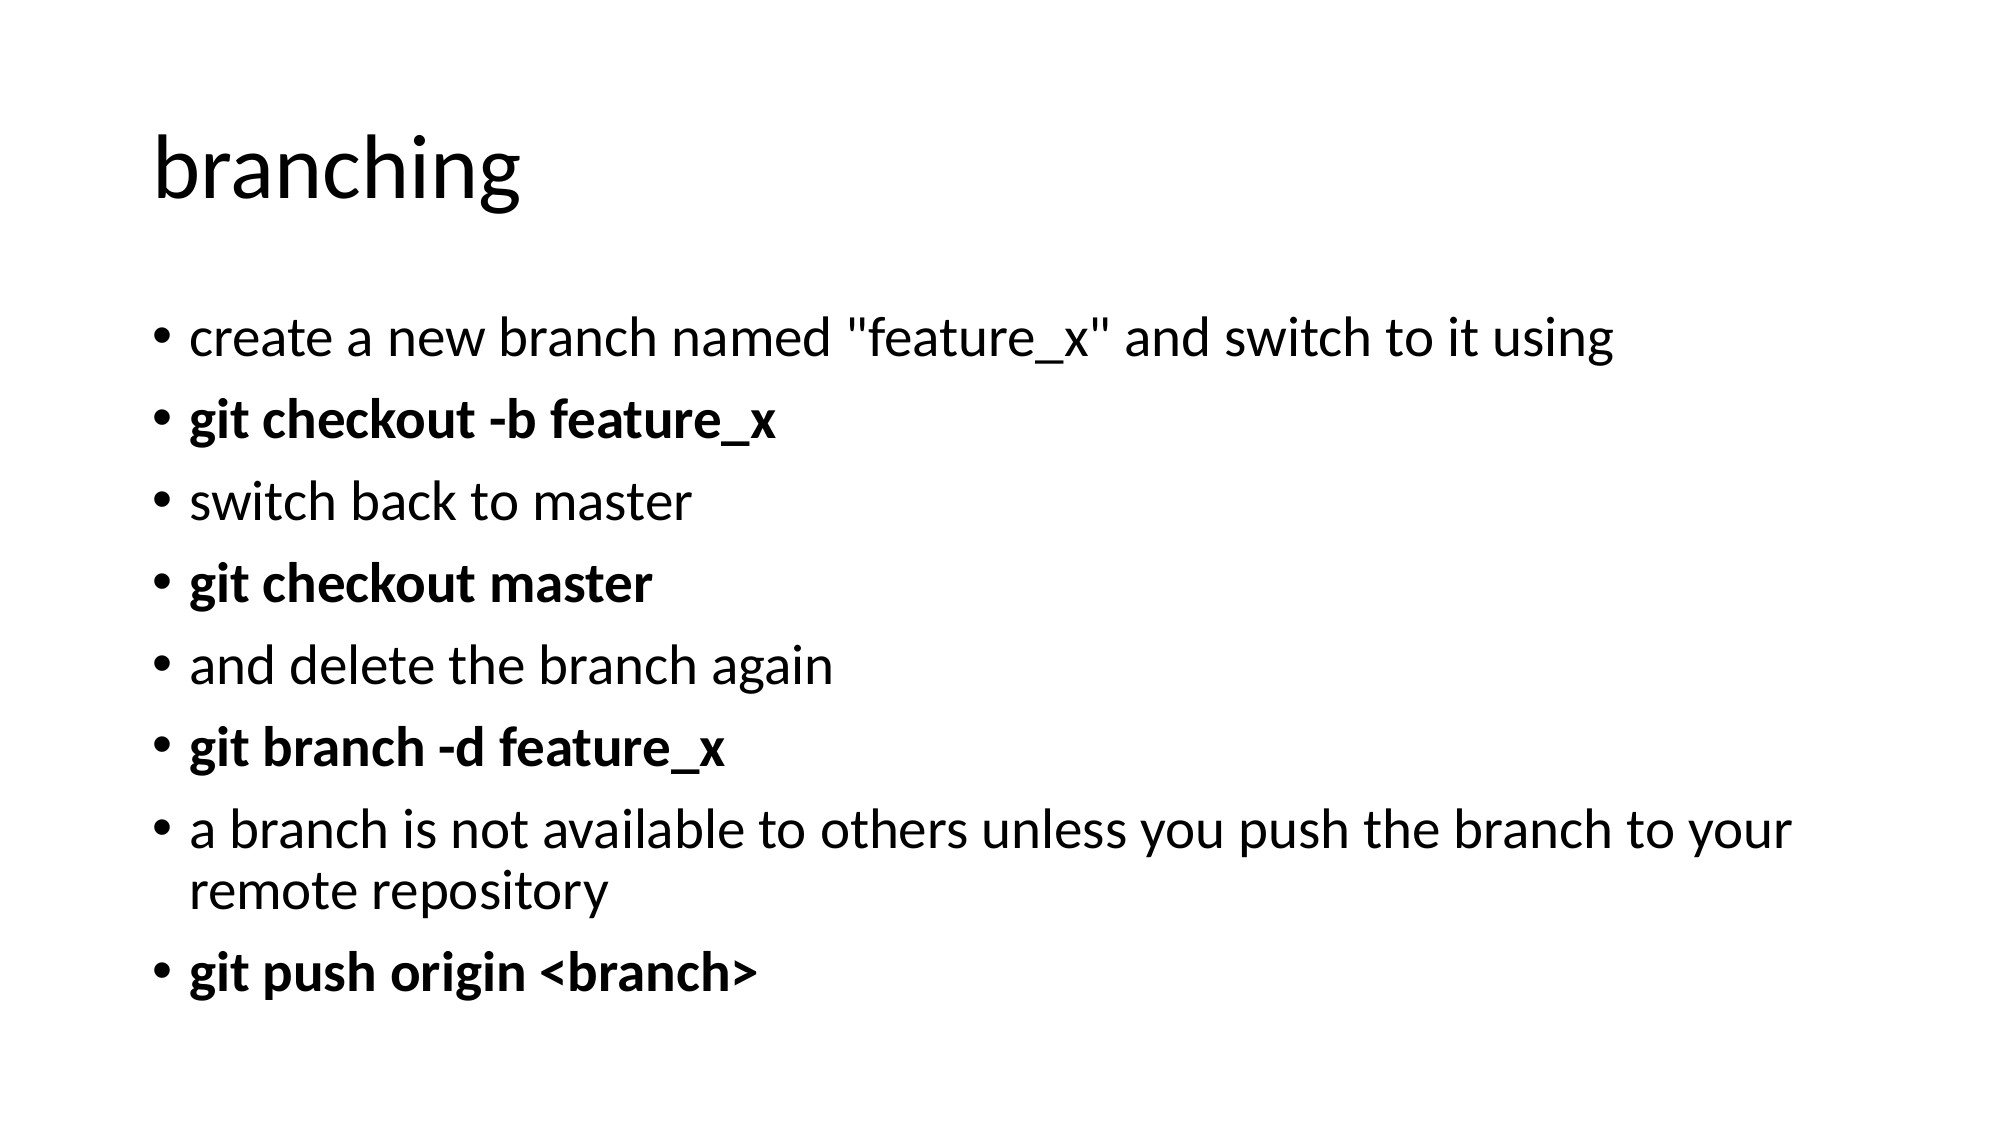

# branching
create a new branch named "feature_x" and switch to it using
git checkout -b feature_x
switch back to master
git checkout master
and delete the branch again
git branch -d feature_x
a branch is not available to others unless you push the branch to your remote repository
git push origin <branch>